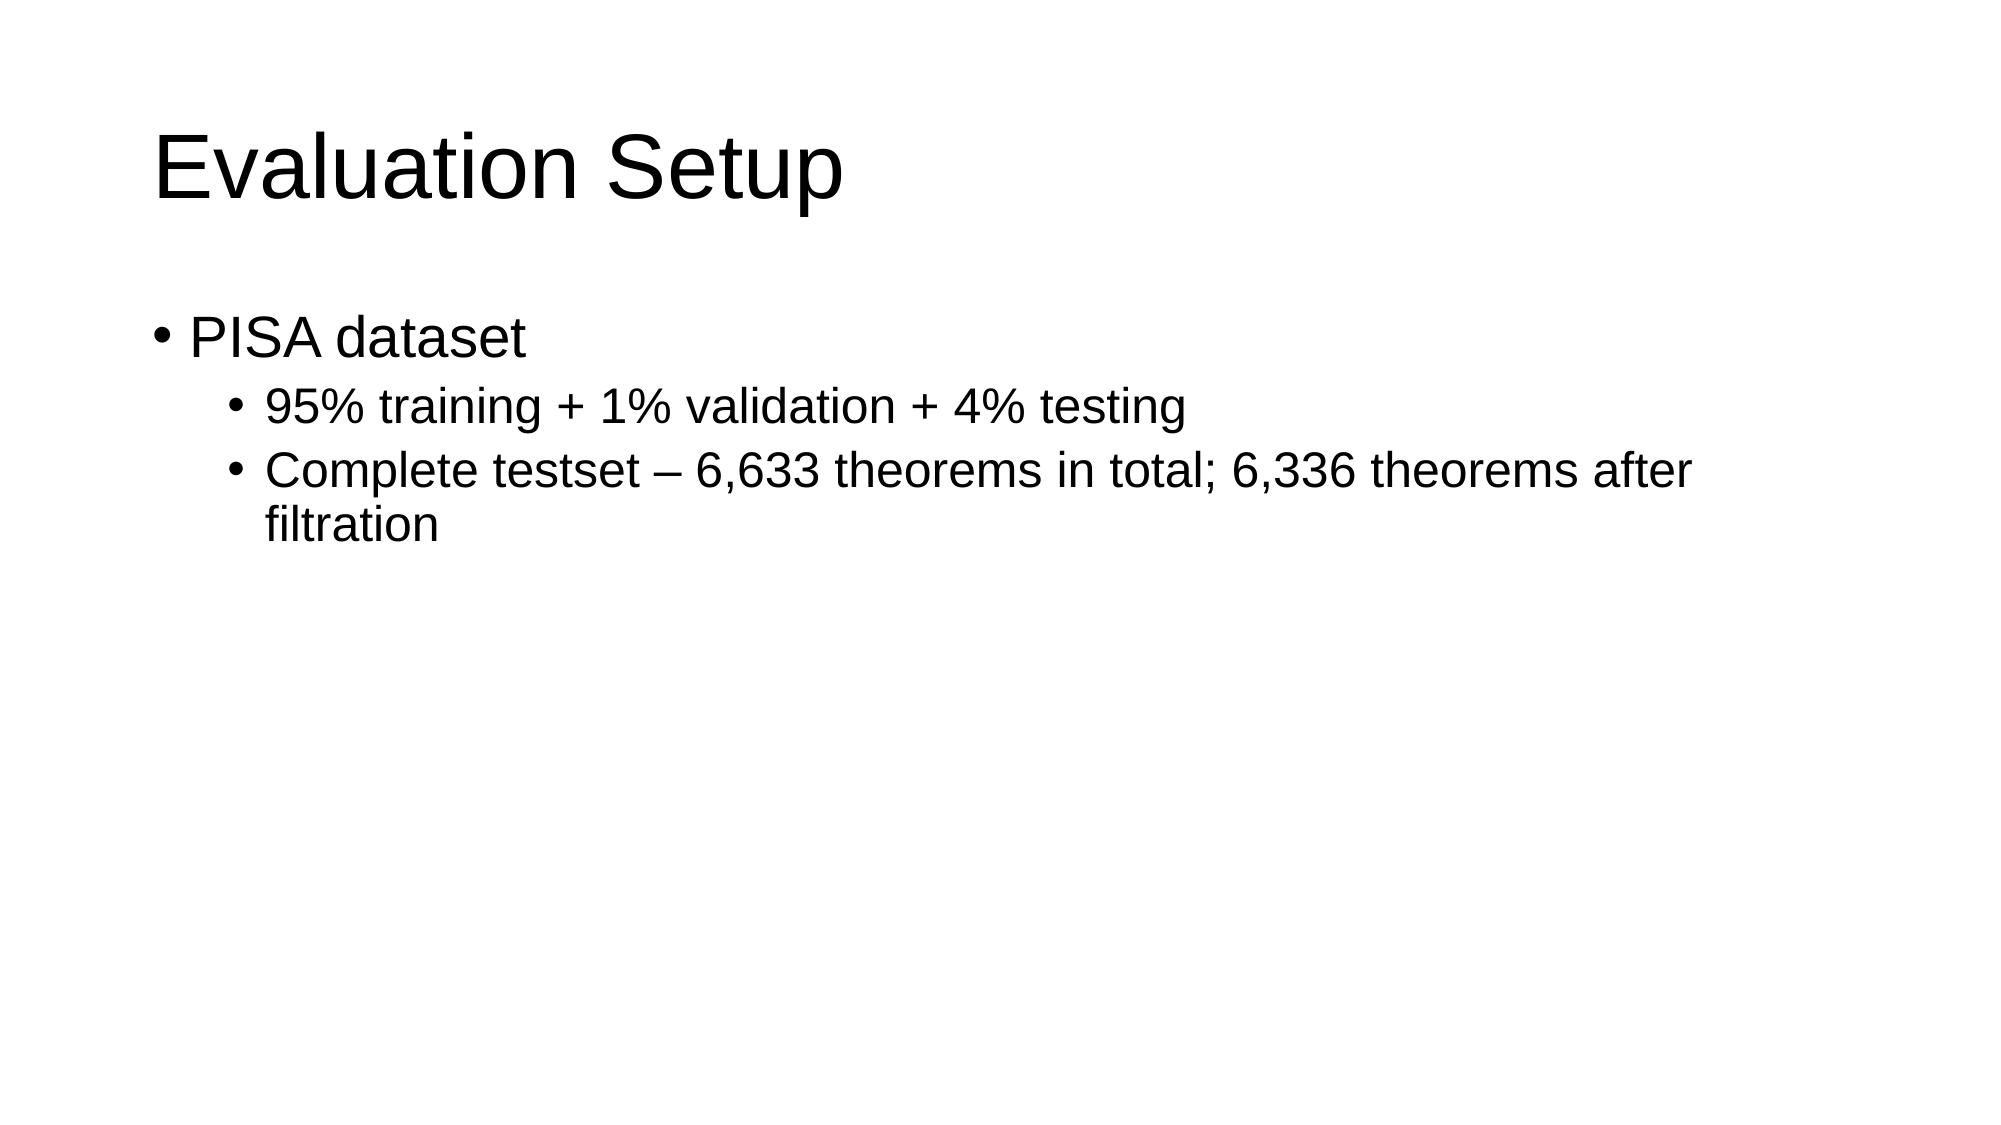

# Evaluation Setup
PISA dataset
95% training + 1% validation + 4% testing
Complete testset – 6,633 theorems in total; 6,336 theorems after filtration